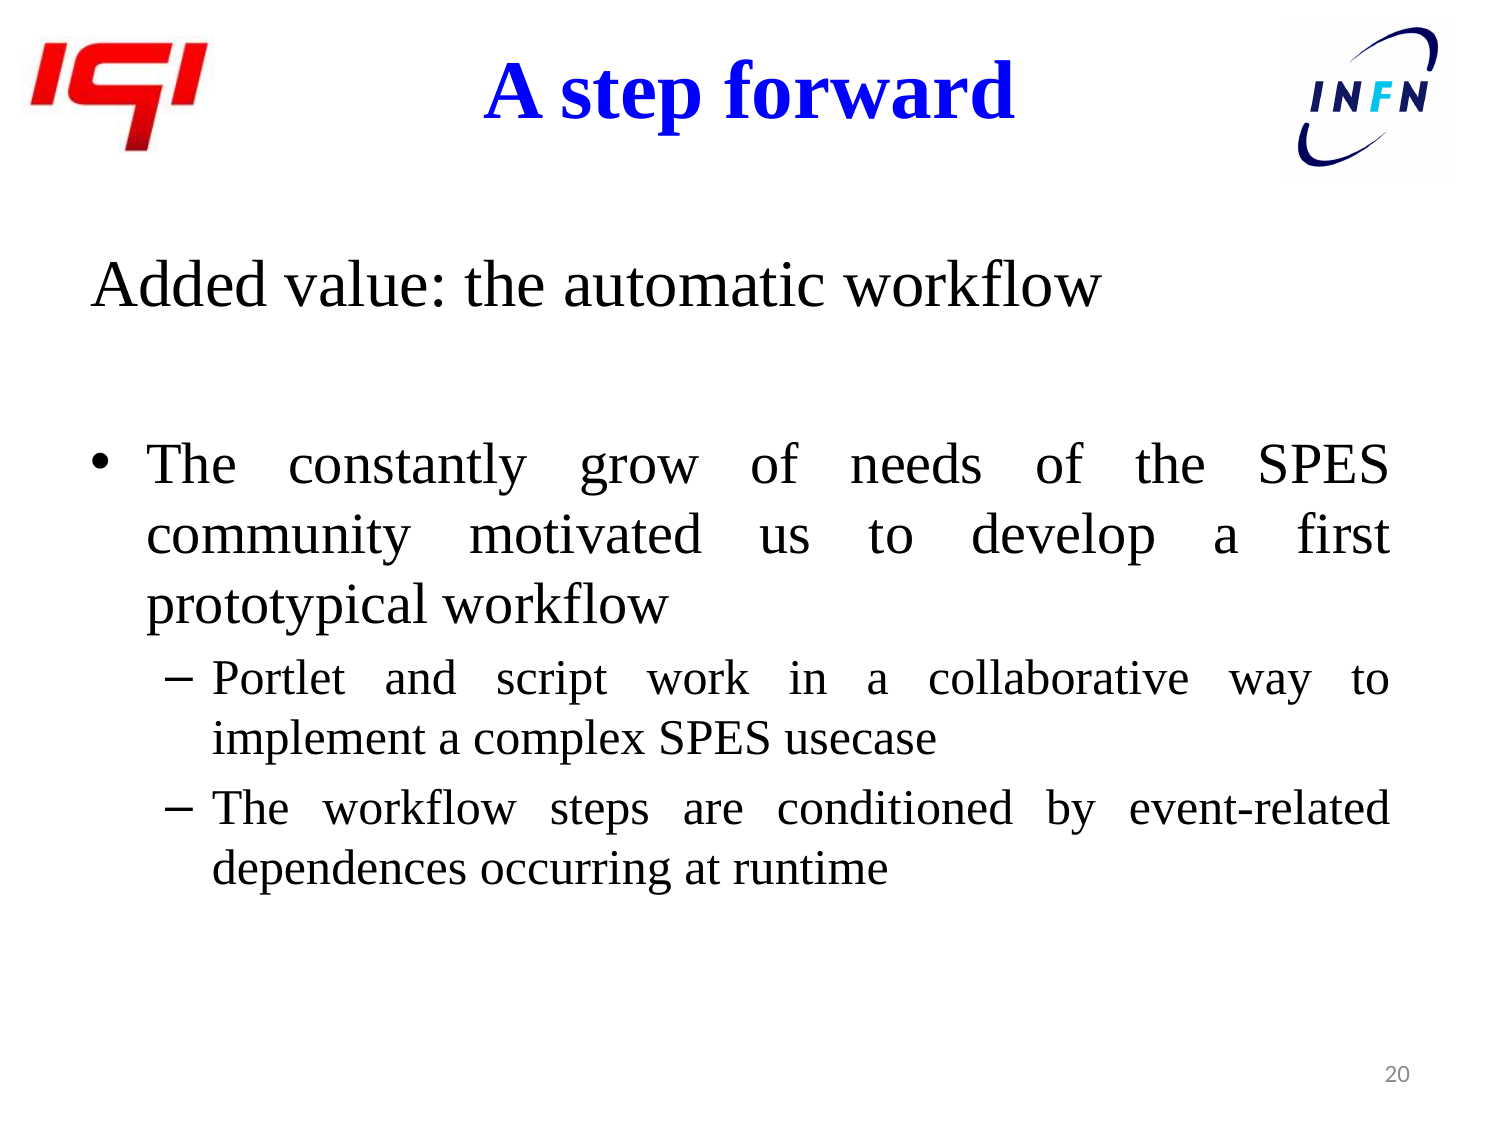

# A step forward
Added value: the automatic workflow

The constantly grow of needs of the SPES community motivated us to develop a first prototypical workflow
Portlet and script work in a collaborative way to implement a complex SPES usecase
The workflow steps are conditioned by event-related dependences occurring at runtime

20